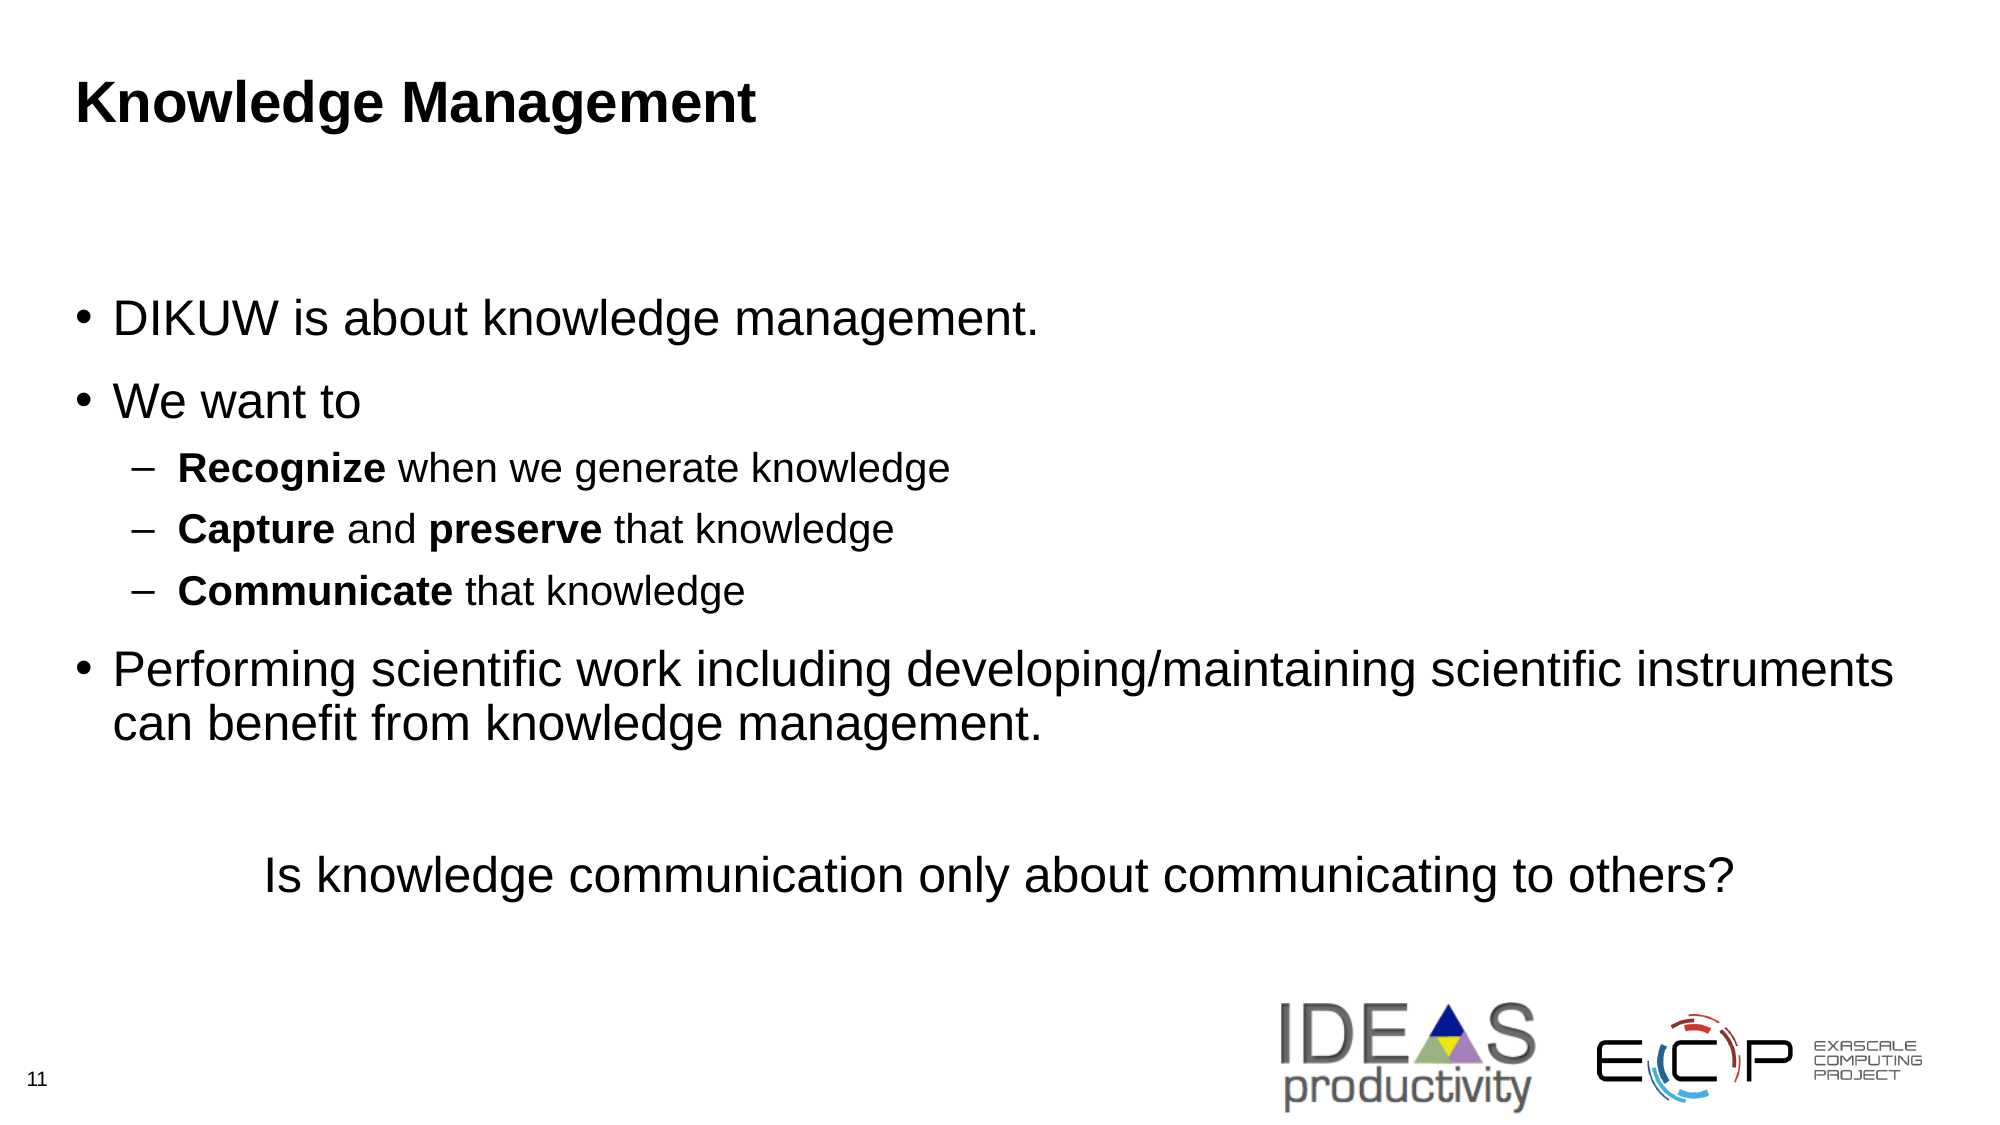

# Knowledge Management
DIKUW is about knowledge management.
We want to
Recognize when we generate knowledge
Capture and preserve that knowledge
Communicate that knowledge
Performing scientific work including developing/maintaining scientific instruments can benefit from knowledge management.

Is knowledge communication only about communicating to others?